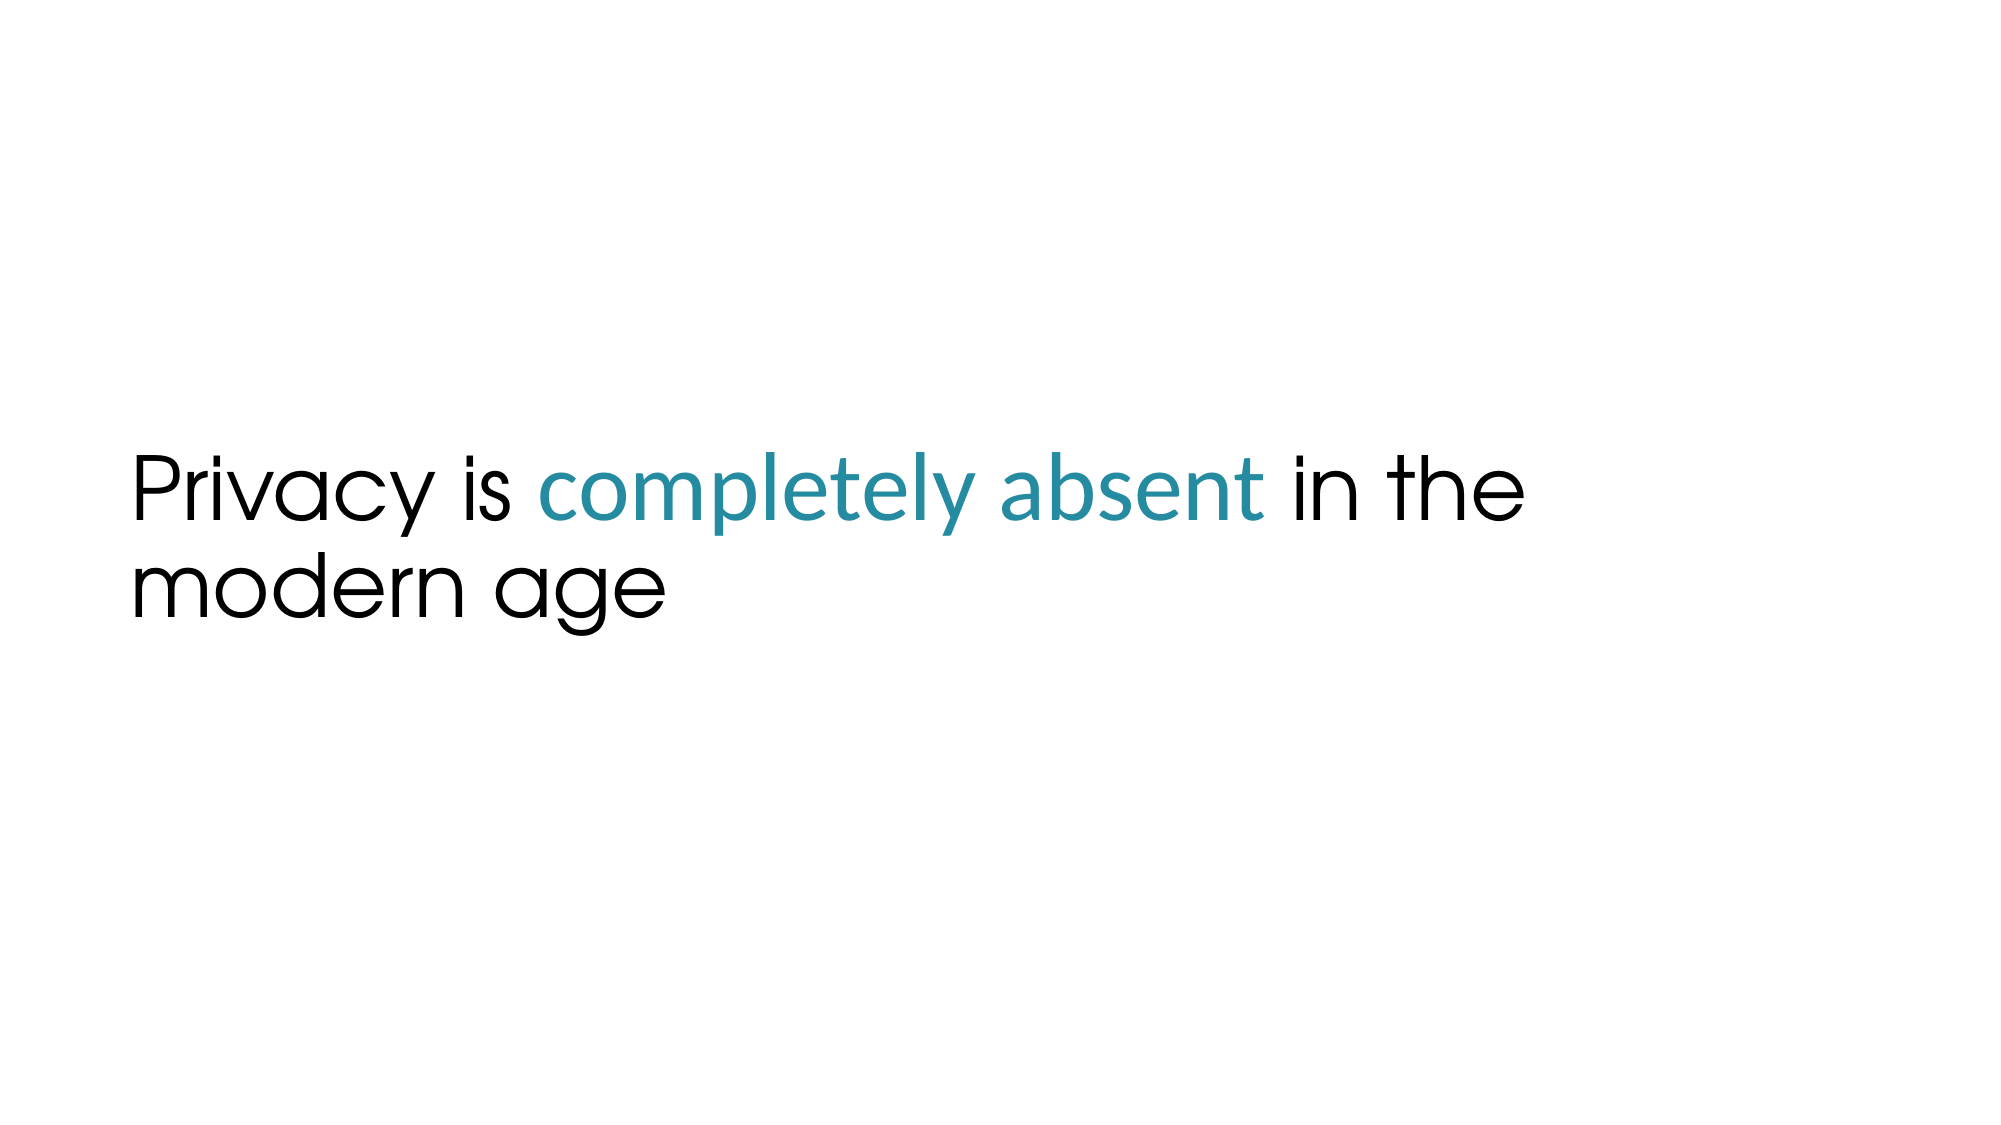

Privacy is completely absent in the modern age